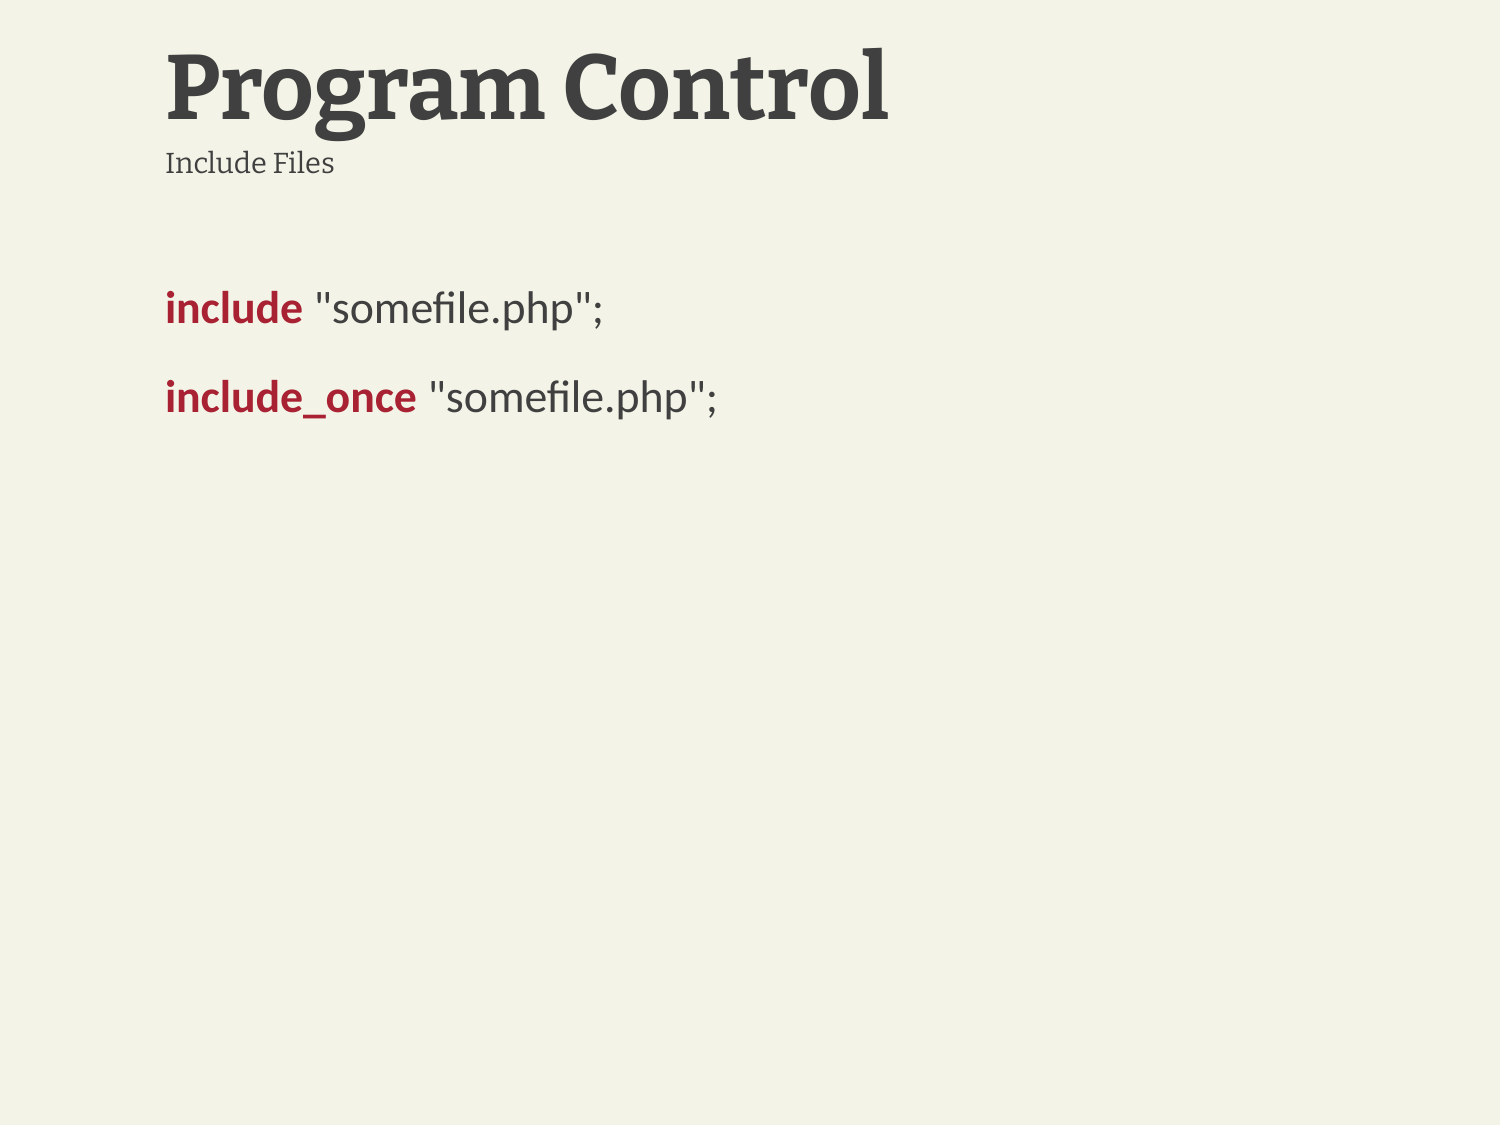

# Program Control
Include Files
include "somefile.php";
include_once "somefile.php";